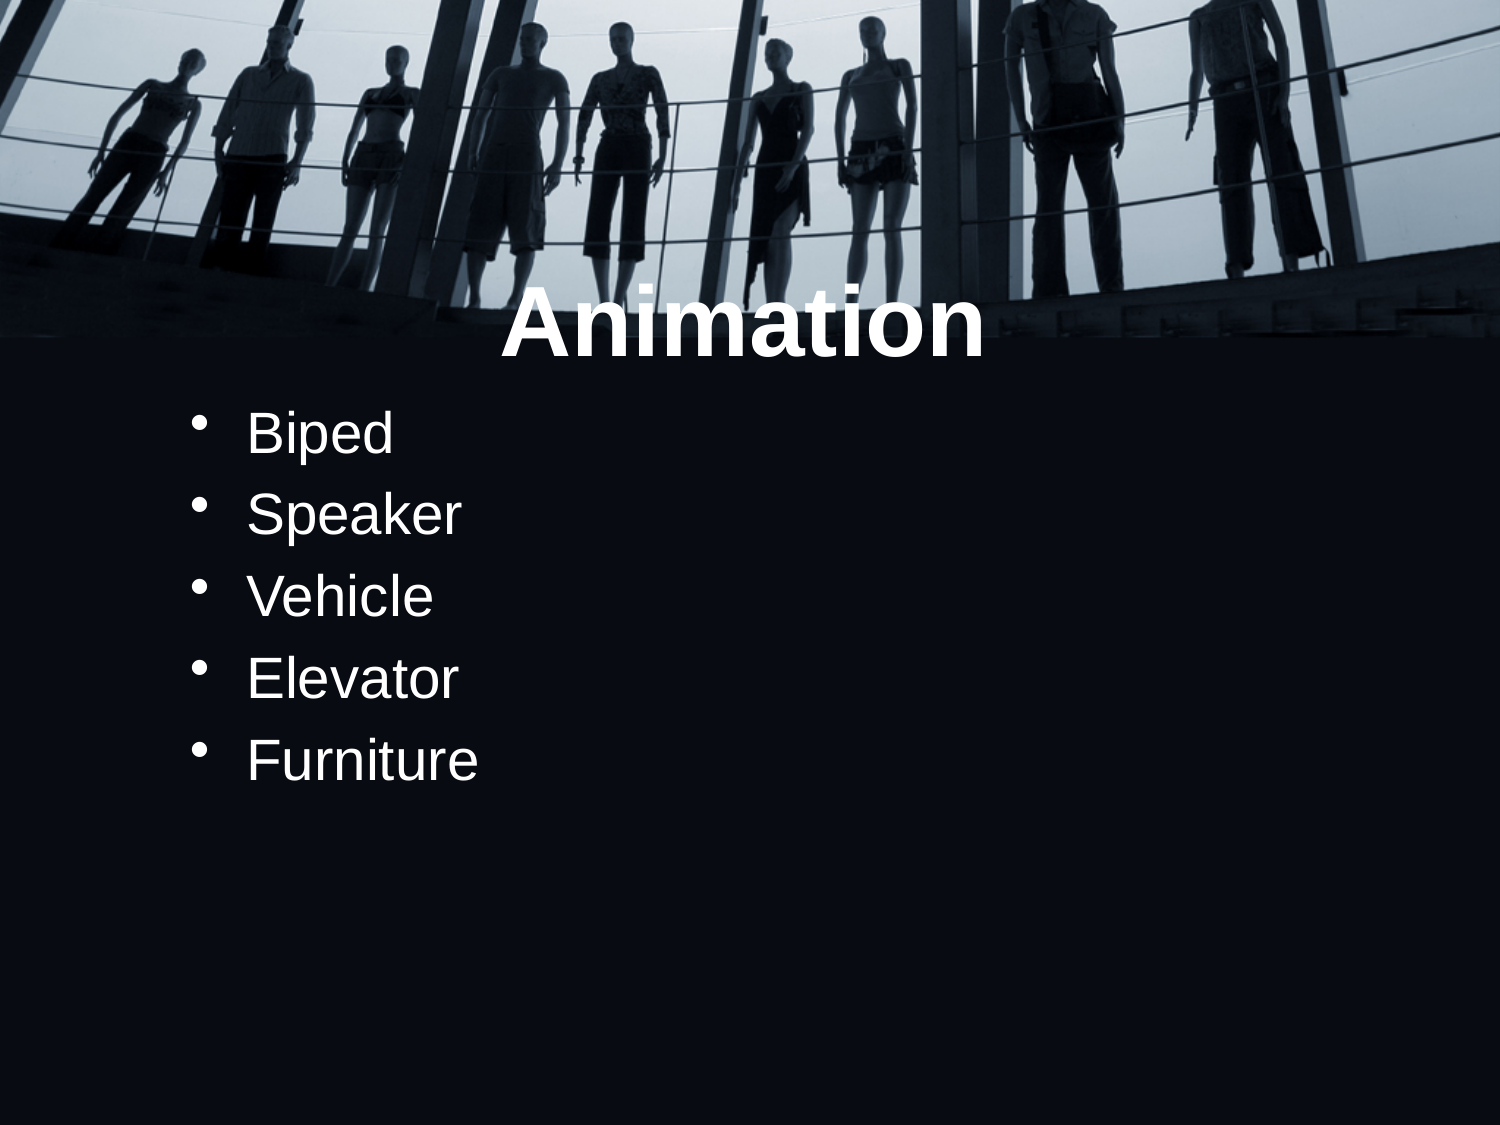

# Animation
Biped
Speaker
Vehicle
Elevator
Furniture